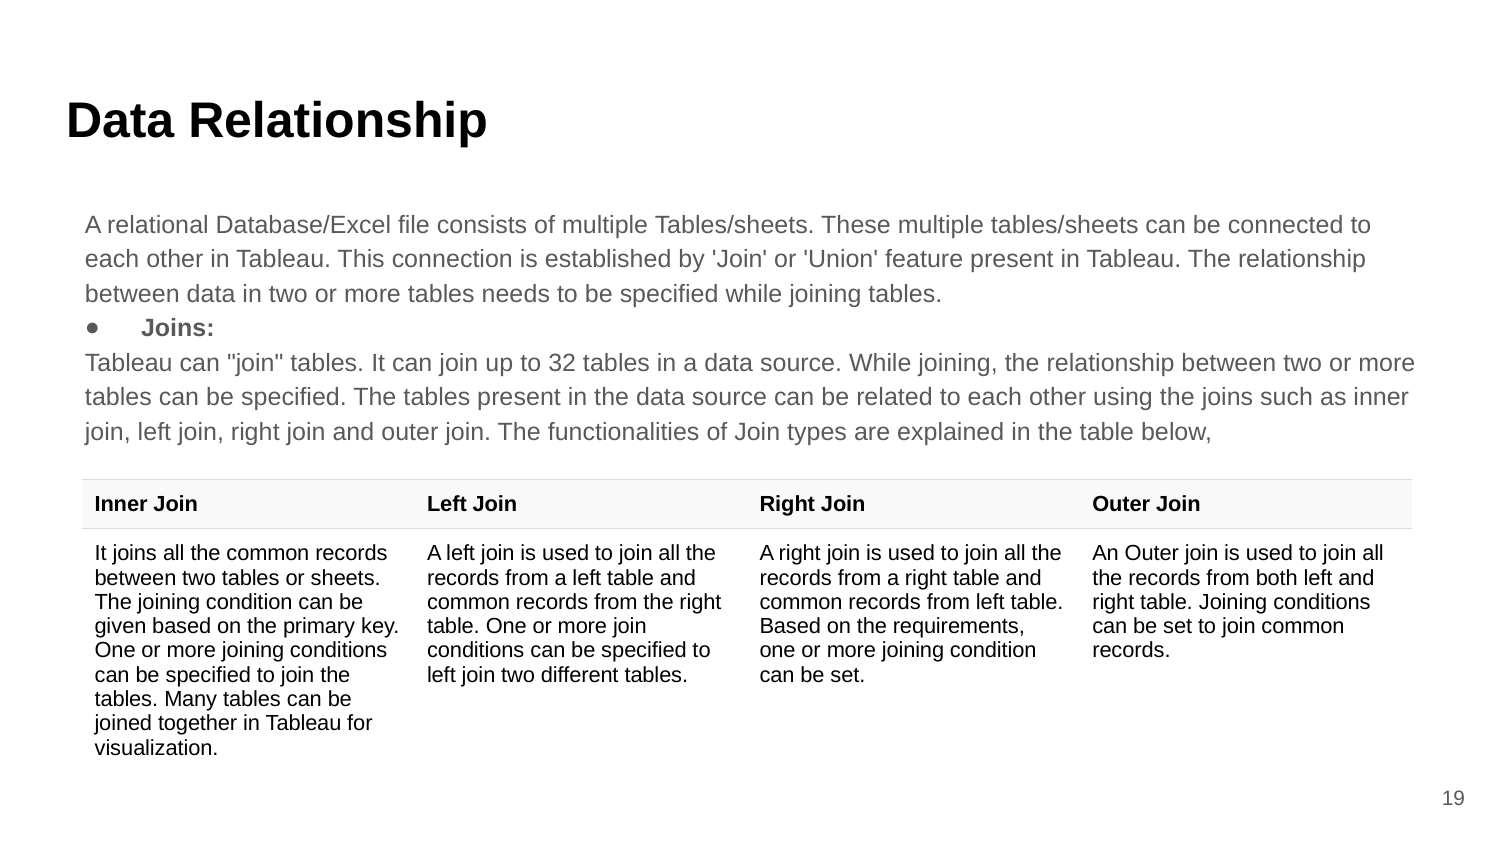

# Data Relationship
A relational Database/Excel file consists of multiple Tables/sheets. These multiple tables/sheets can be connected to each other in Tableau. This connection is established by 'Join' or 'Union' feature present in Tableau. The relationship between data in two or more tables needs to be specified while joining tables.
Joins:
Tableau can "join" tables. It can join up to 32 tables in a data source. While joining, the relationship between two or more tables can be specified. The tables present in the data source can be related to each other using the joins such as inner join, left join, right join and outer join. The functionalities of Join types are explained in the table below,

| Inner Join | Left Join | Right Join | Outer Join |
| --- | --- | --- | --- |
| It joins all the common records between two tables or sheets. The joining condition can be given based on the primary key. One or more joining conditions can be specified to join the tables. Many tables can be joined together in Tableau for visualization. | A left join is used to join all the records from a left table and common records from the right table. One or more join conditions can be specified to left join two different tables. | A right join is used to join all the records from a right table and common records from left table. Based on the requirements, one or more joining condition can be set. | An Outer join is used to join all the records from both left and right table. Joining conditions can be set to join common records. |
19